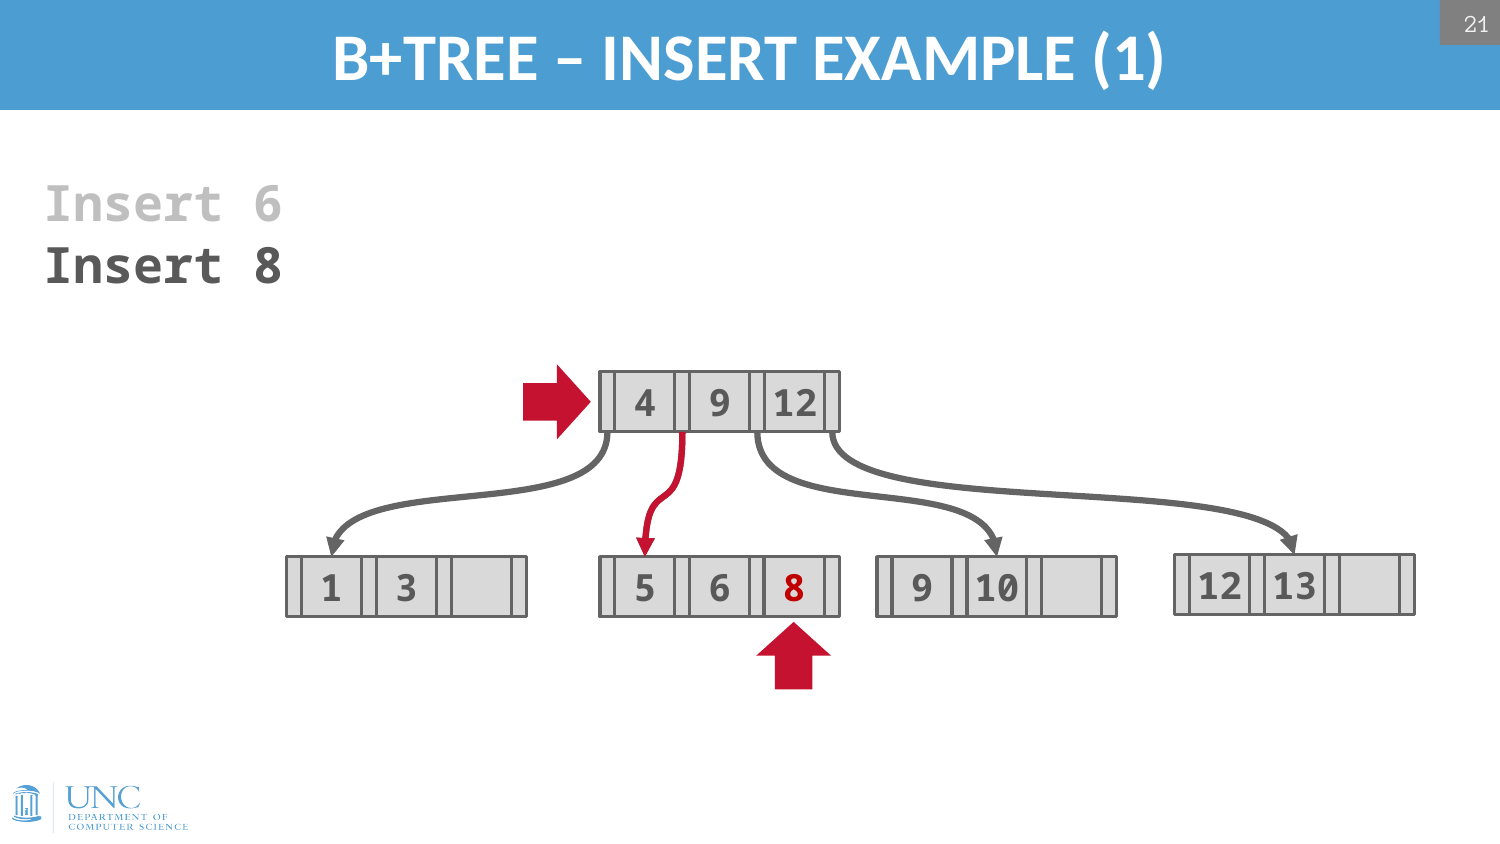

21
# B+TREE – INSERT EXAMPLE (1)
Insert 6
Insert 8

4

9

12

12

13

5

6

8

1

3

9

10